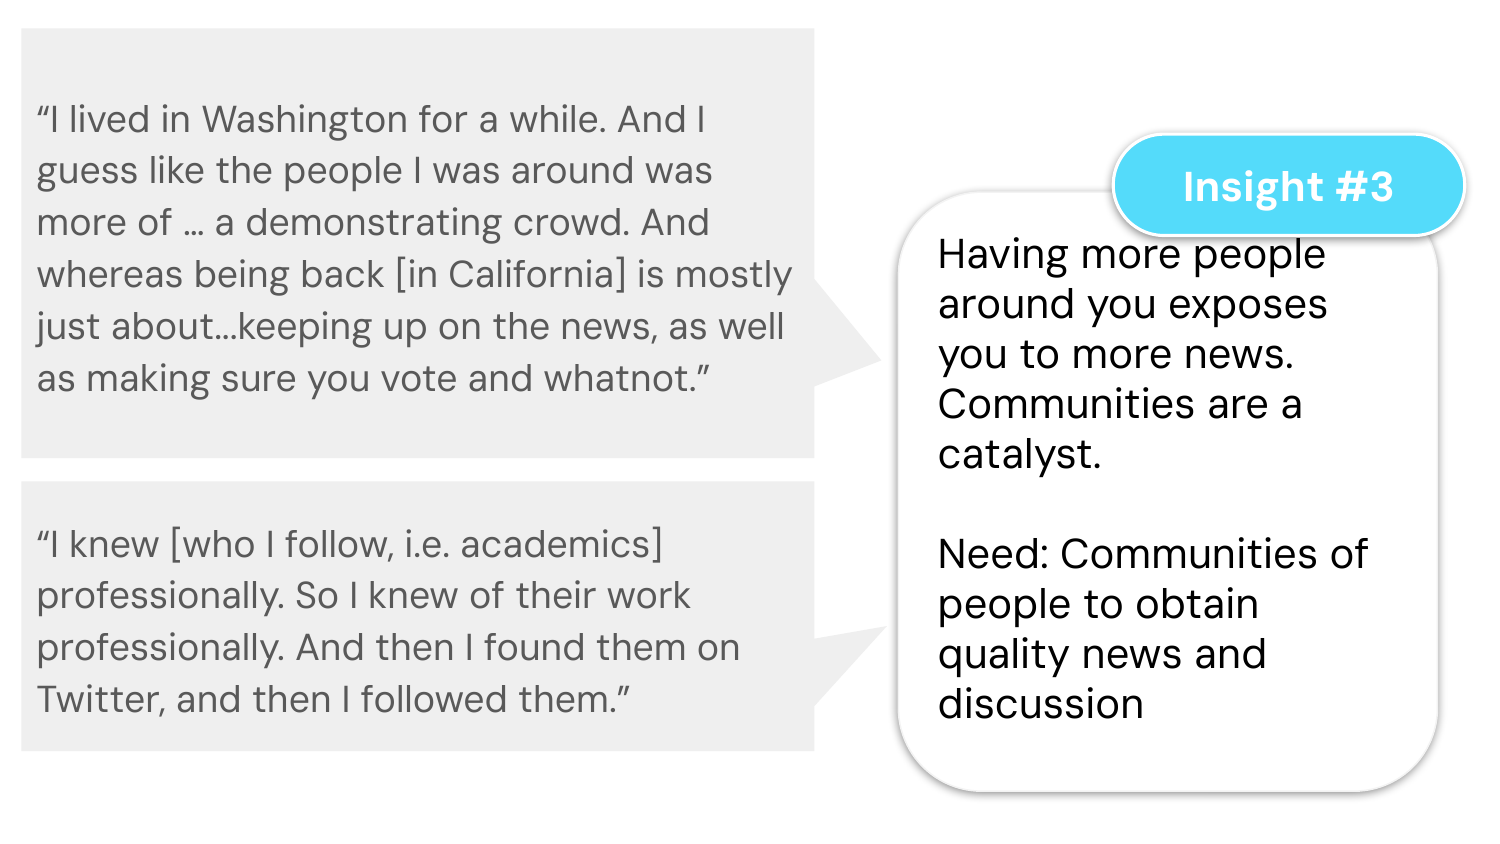

“I lived in Washington for a while. And I guess like the people I was around was more of … a demonstrating crowd. And whereas being back [in California] is mostly just about...keeping up on the news, as well as making sure you vote and whatnot.”
Insight #3

Having more people around you exposes you to more news. Communities are a catalyst.

Need: Communities of people to obtain quality news and discussion

“I knew [who I follow, i.e. academics] professionally. So I knew of their work professionally. And then I found them on Twitter, and then I followed them.”